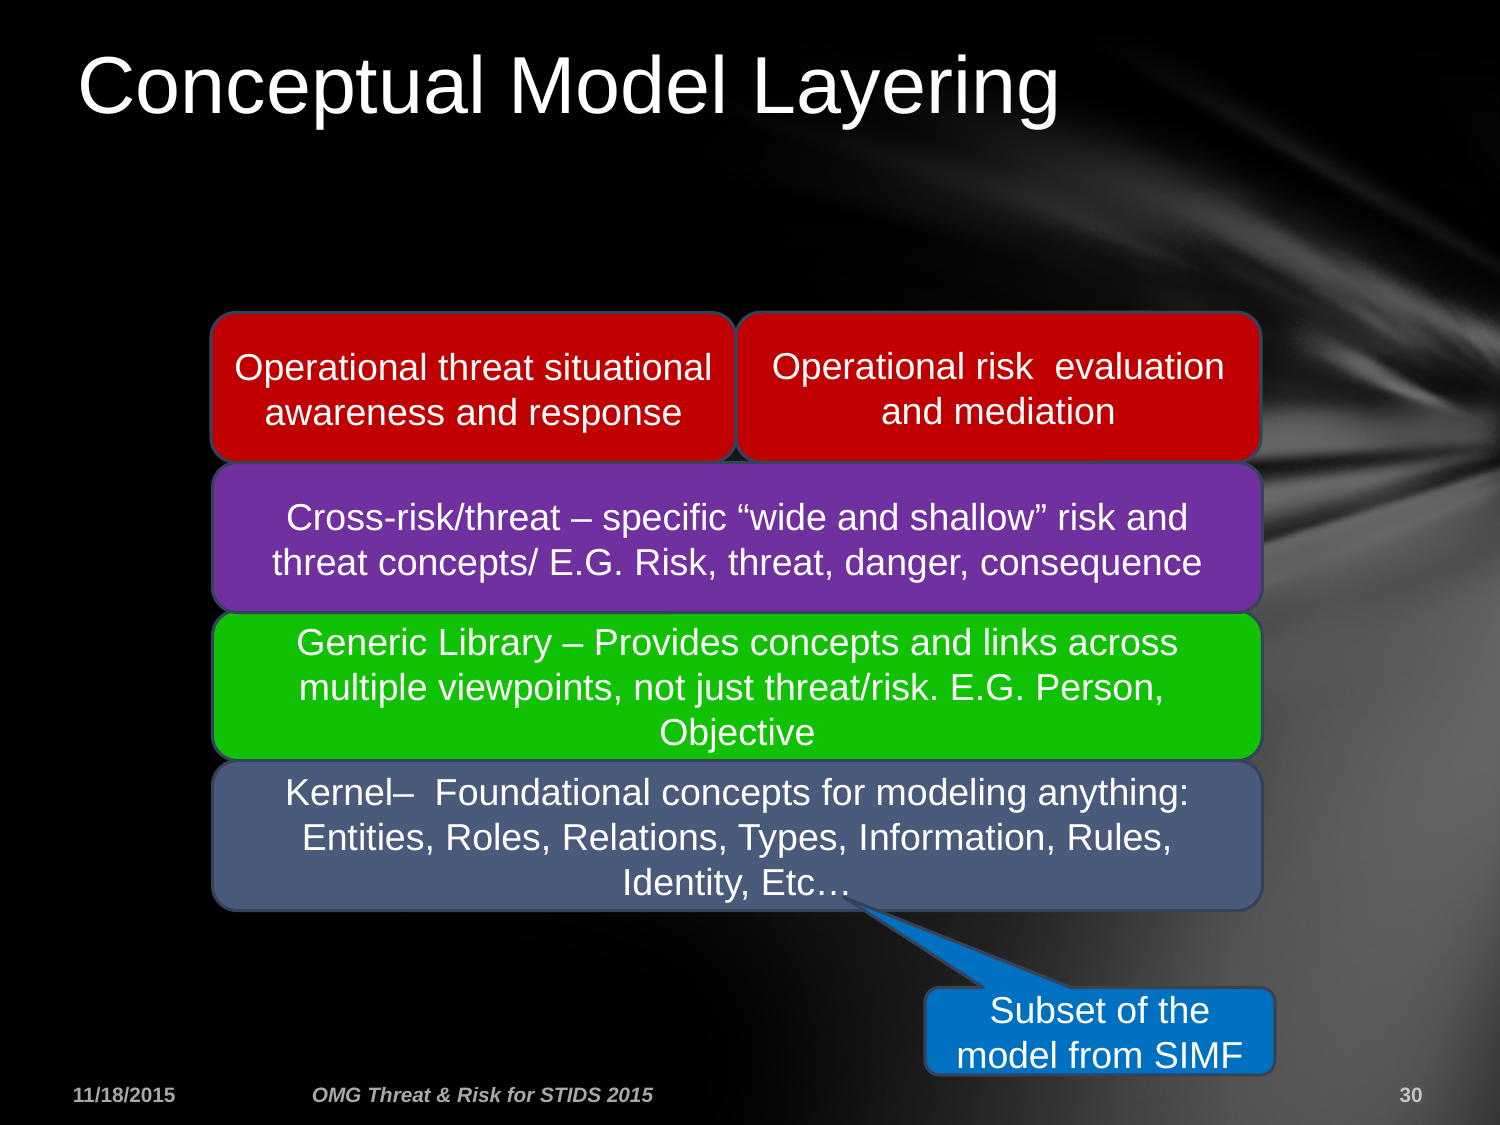

# Conceptual Model Layering
Operational risk  evaluation and mediation
Operational threat situational awareness and response
Cross-risk/threat – specific “wide and shallow” risk and threat concepts/ E.G. Risk, threat, danger, consequence
Generic Library – Provides concepts and links across multiple viewpoints, not just threat/risk. E.G. Person,  Objective
Kernel–  Foundational concepts for modeling anything: Entities, Roles, Relations, Types, Information, Rules, Identity, Etc…
Subset of the model from SIMF
11/18/2015
OMG Threat & Risk for STIDS 2015
30